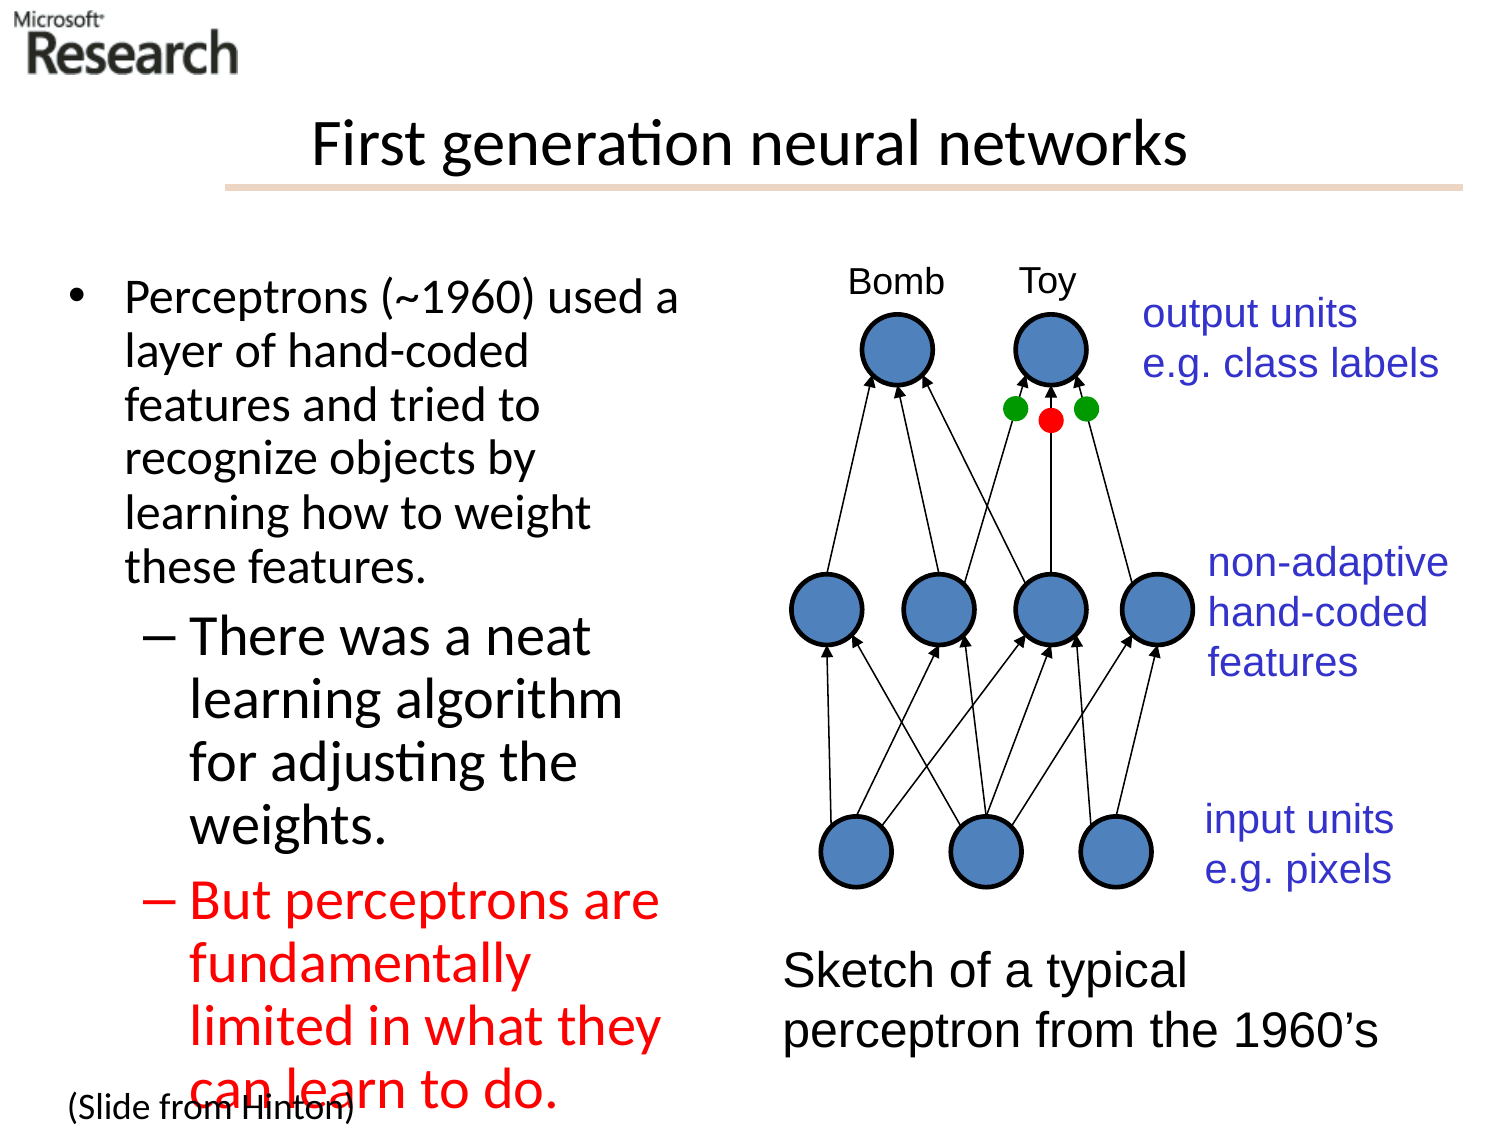

# First generation neural networks
Toy
Bomb
Perceptrons (~1960) used a layer of hand-coded features and tried to recognize objects by learning how to weight these features.
There was a neat learning algorithm for adjusting the weights.
But perceptrons are fundamentally limited in what they can learn to do.
output units  e.g. class labels

non-adaptive
hand-coded
features

input units e.g. pixels

Sketch of a typical perceptron from the 1960’s
(Slide from Hinton)